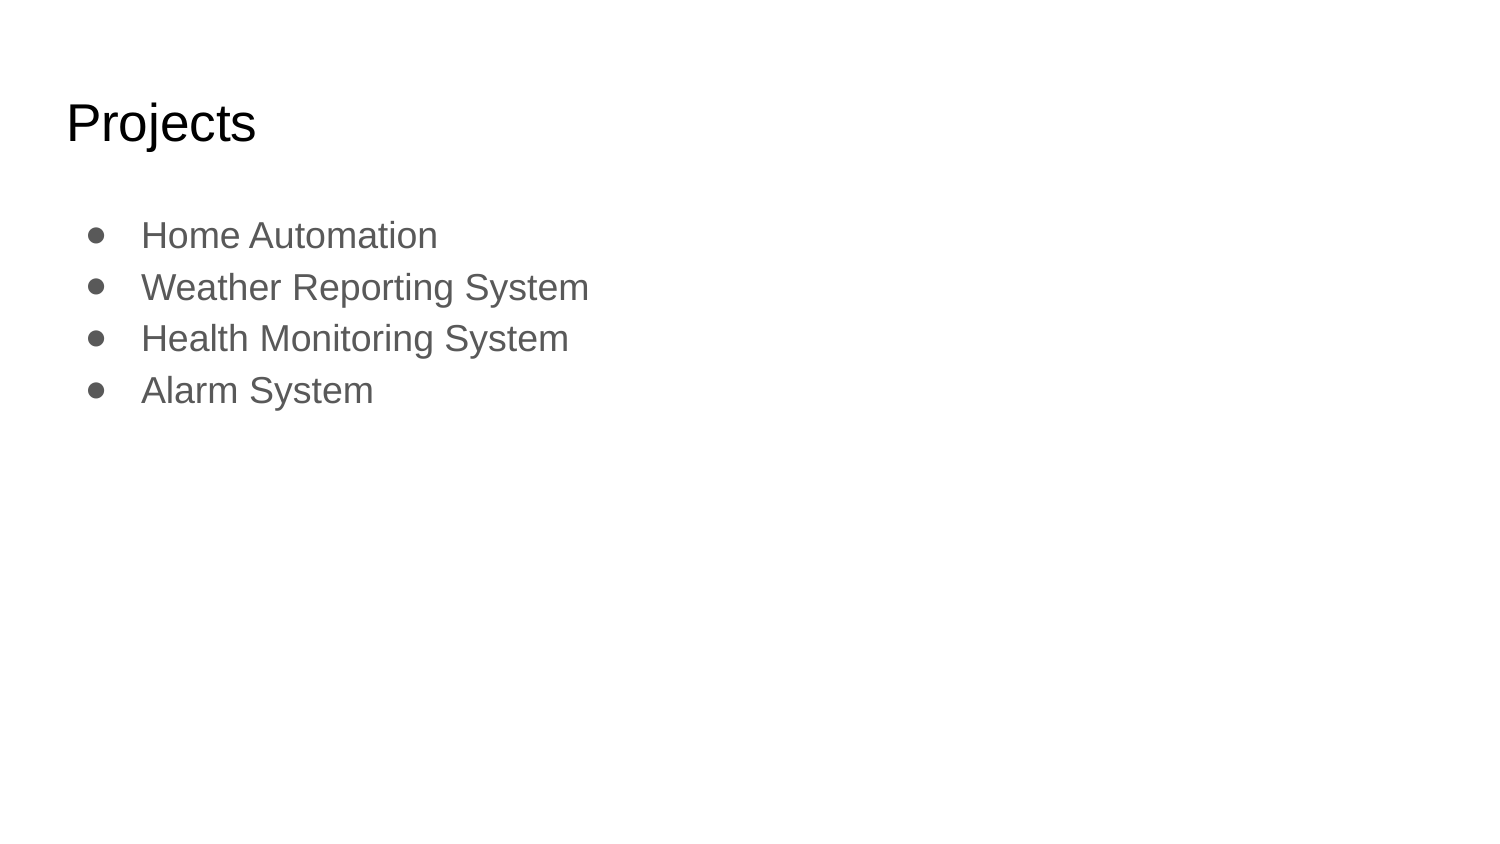

# Projects
Home Automation
Weather Reporting System
Health Monitoring System
Alarm System